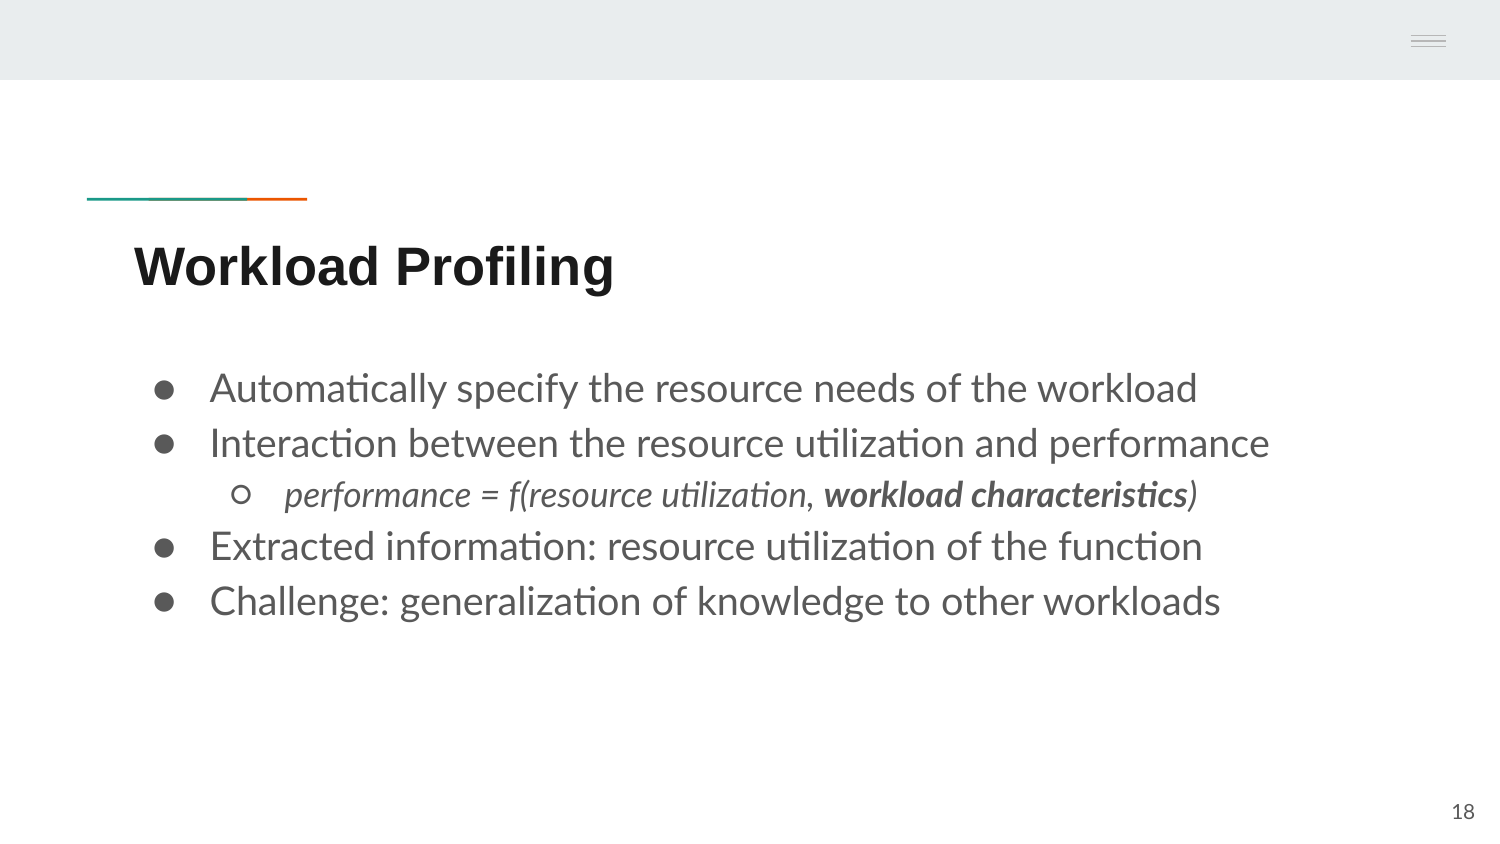

# Workload Profiling
Automatically specify the resource needs of the workload
Interaction between the resource utilization and performance
performance = f(resource utilization, workload characteristics)
Extracted information: resource utilization of the function
Challenge: generalization of knowledge to other workloads
18